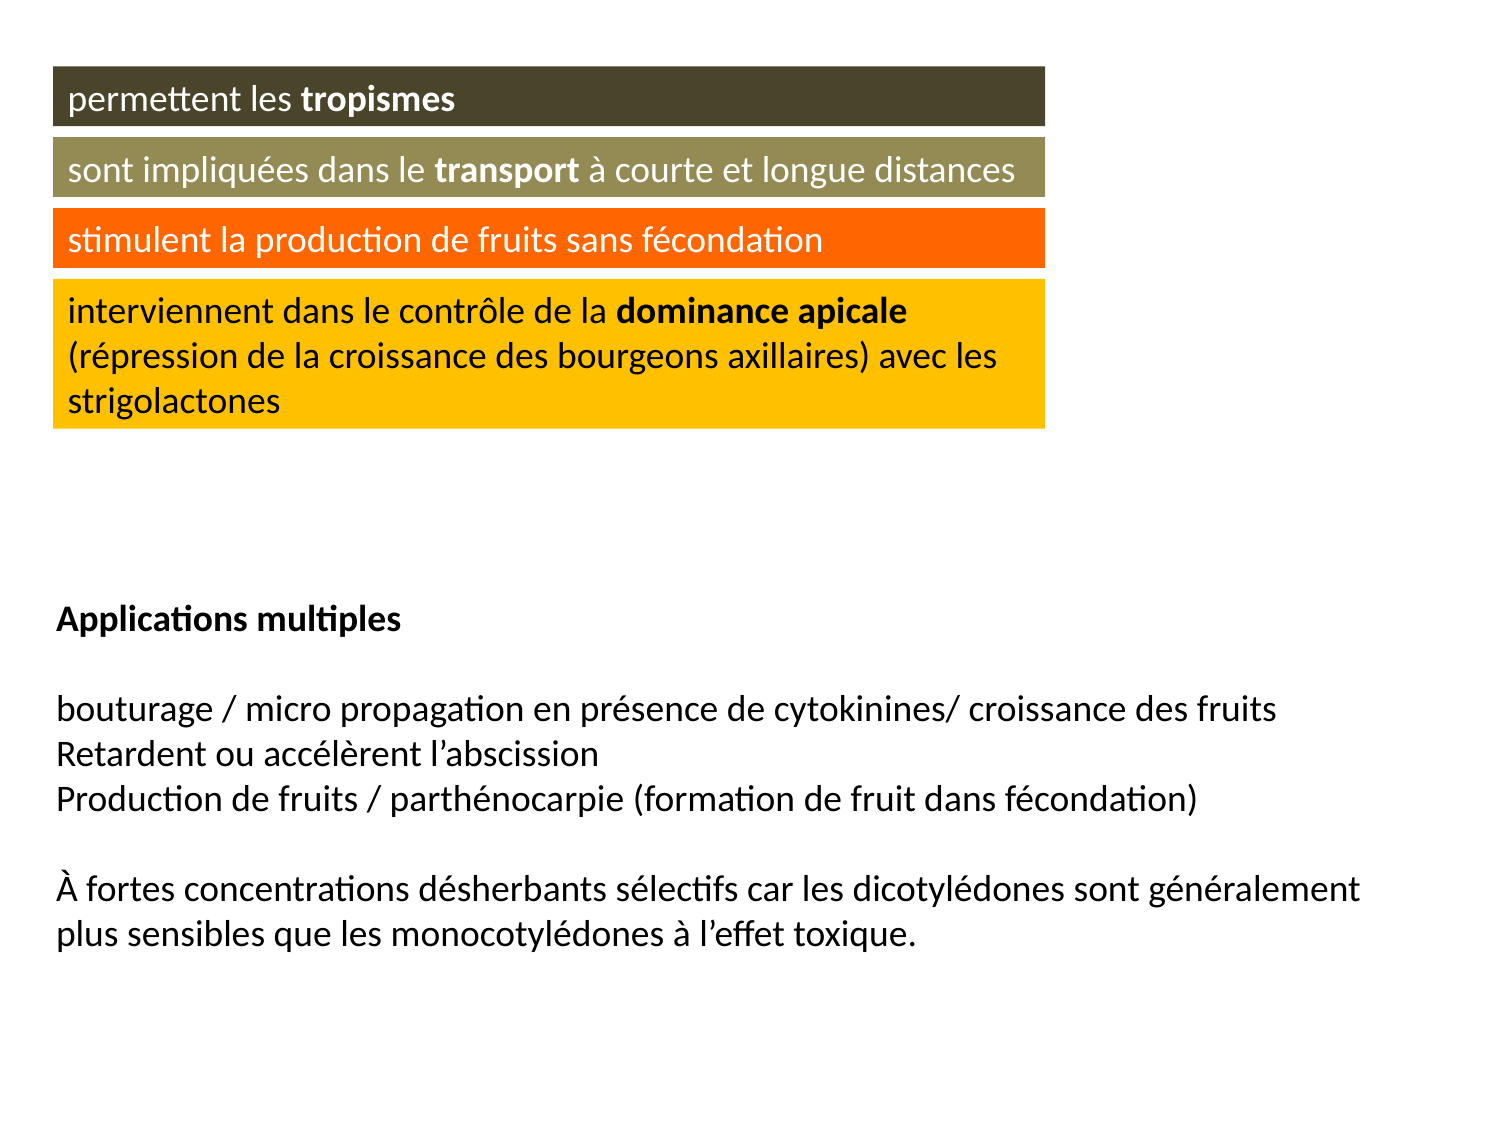

permettent les tropismes
sont impliquées dans le transport à courte et longue distances
stimulent la production de fruits sans fécondation
interviennent dans le contrôle de la dominance apicale (répression de la croissance des bourgeons axillaires) avec les strigolactones
Applications multiples

bouturage / micro propagation en présence de cytokinines/ croissance des fruits
Retardent ou accélèrent l’abscission
Production de fruits / parthénocarpie (formation de fruit dans fécondation)

À fortes concentrations désherbants sélectifs car les dicotylédones sont généralement plus sensibles que les monocotylédones à l’effet toxique.